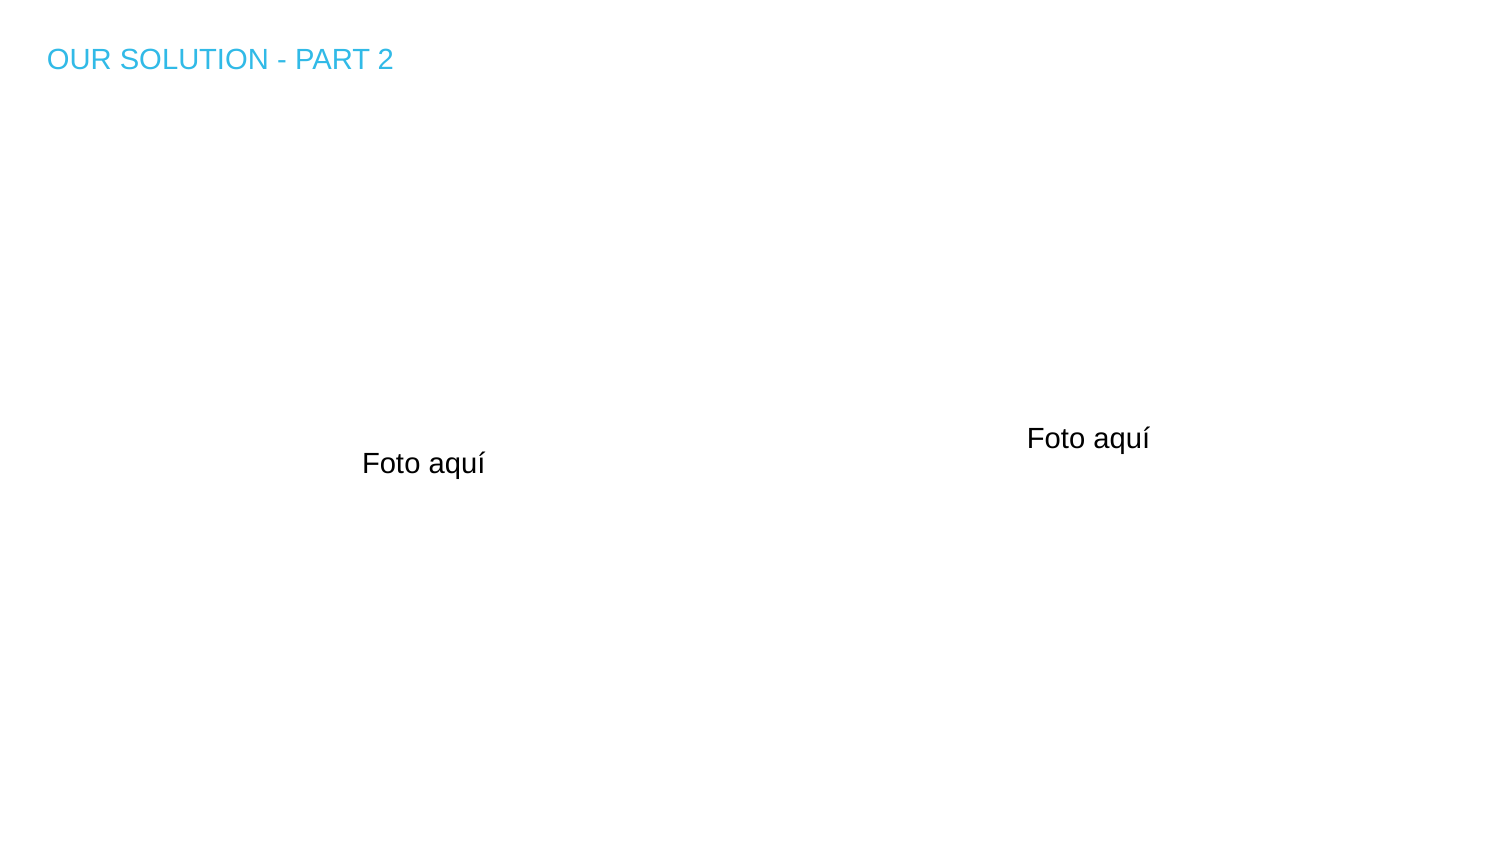

# OUR SOLUTION - PART 2
Foto aquí
Foto aquí